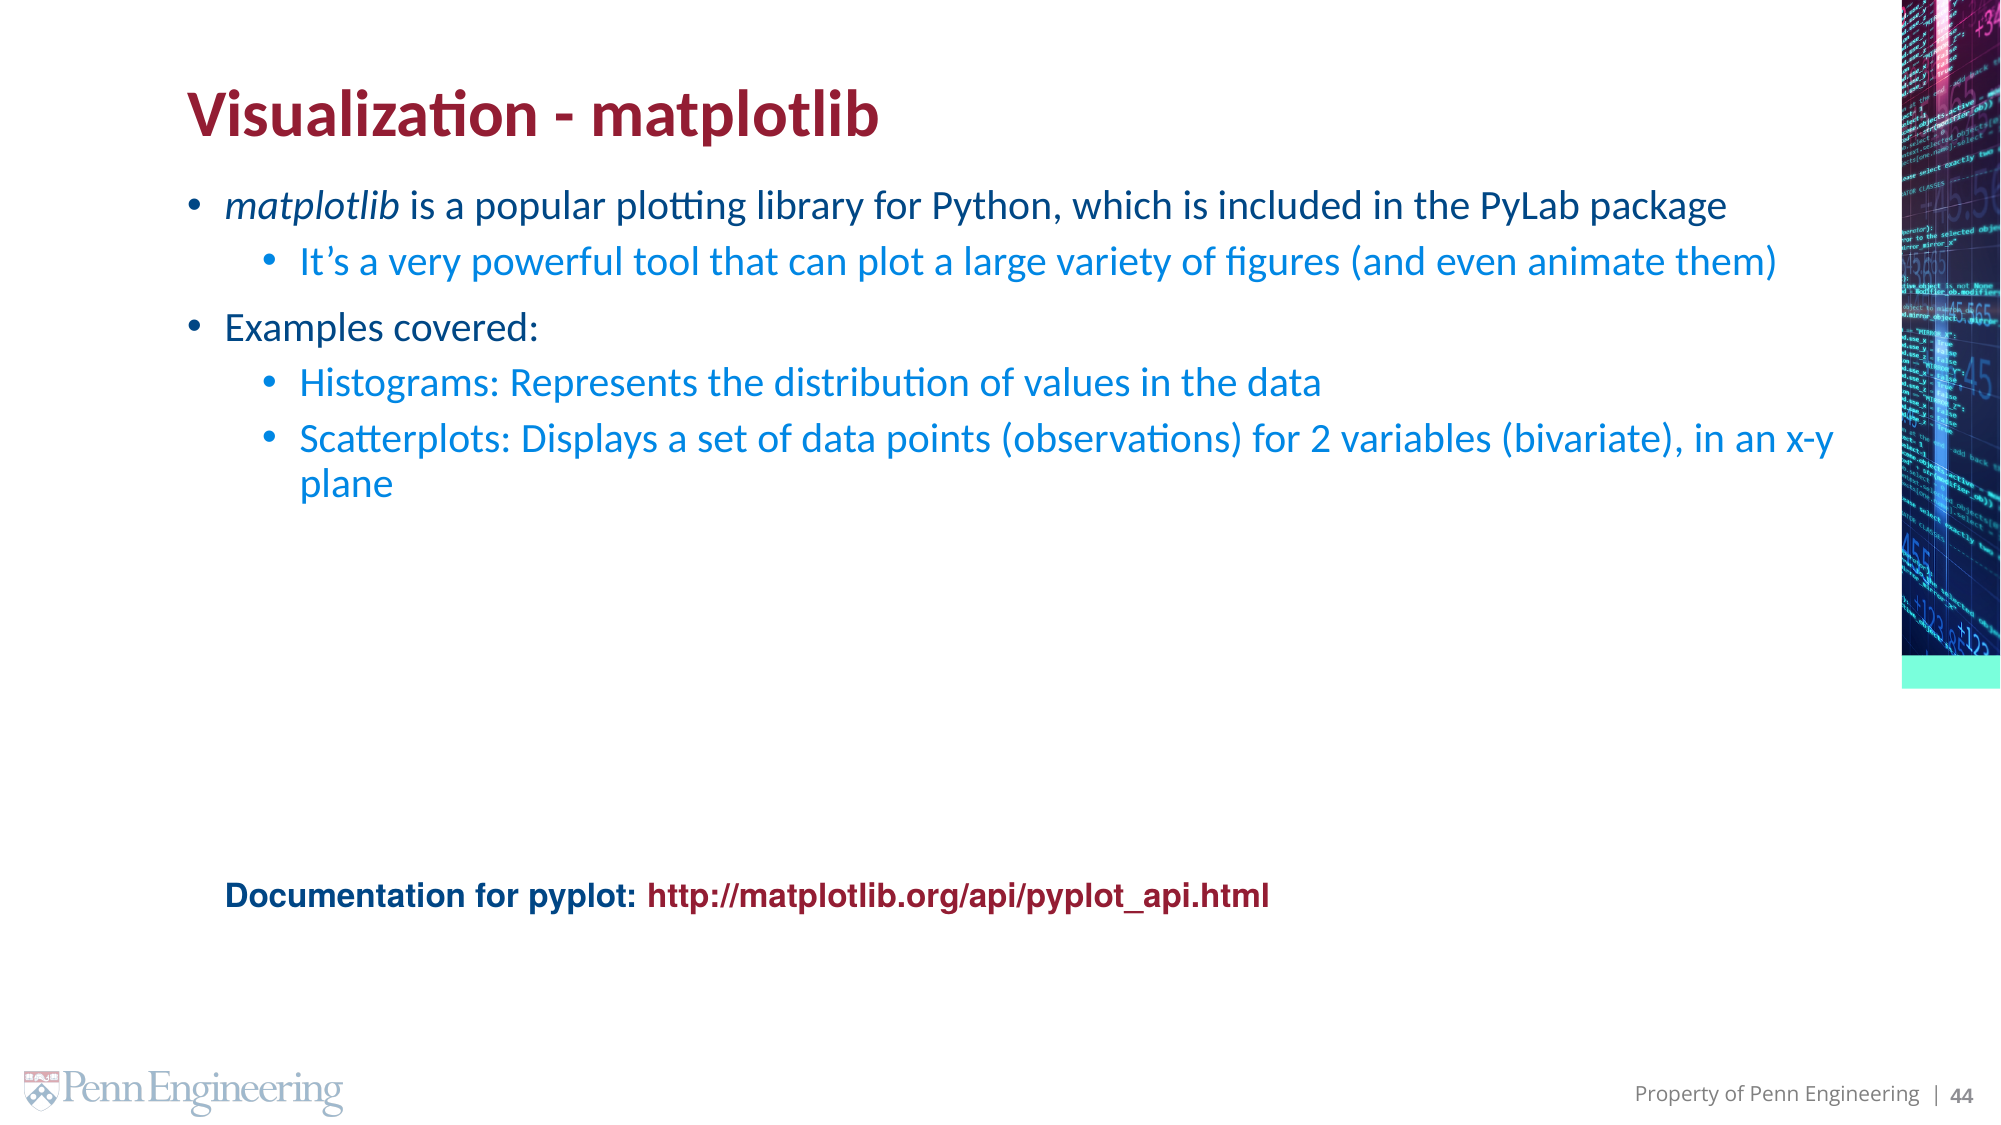

# Visualization - matplotlib
matplotlib is a popular plotting library for Python, which is included in the PyLab package
It’s a very powerful tool that can plot a large variety of figures (and even animate them)
Examples covered:
Histograms: Represents the distribution of values in the data
Scatterplots: Displays a set of data points (observations) for 2 variables (bivariate), in an x-y plane

Documentation for pyplot: http://matplotlib.org/api/pyplot_api.html

44